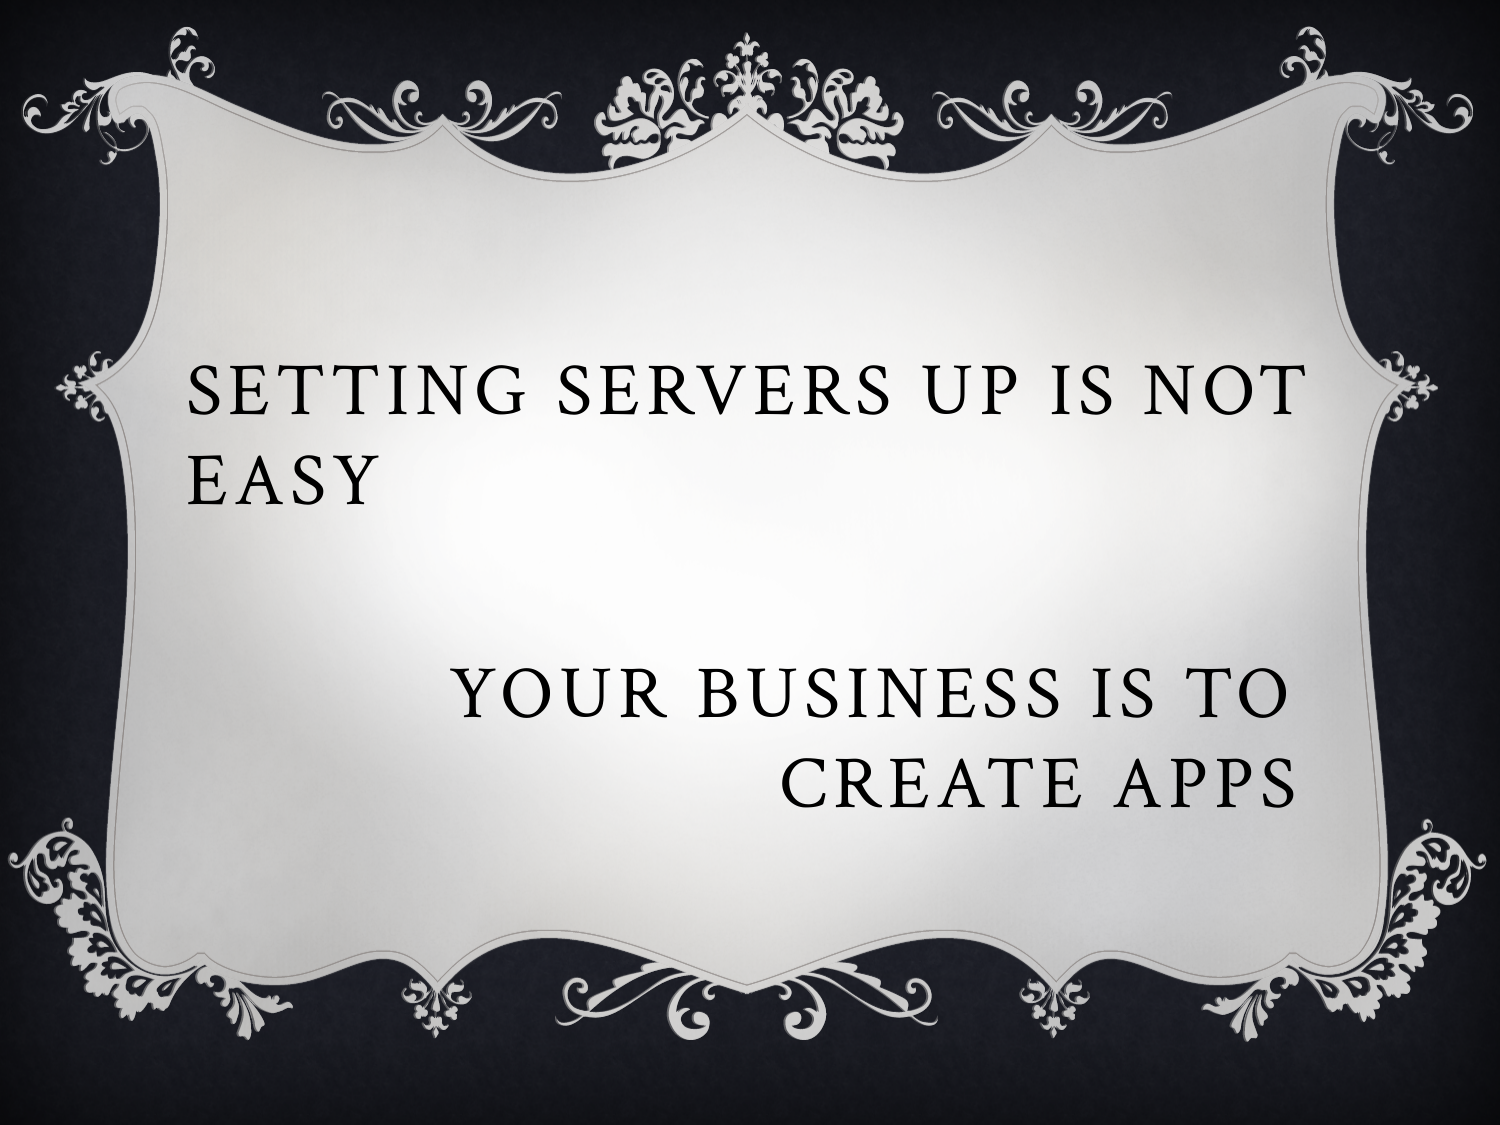

setting servers up is not easy
Your business is to create apps